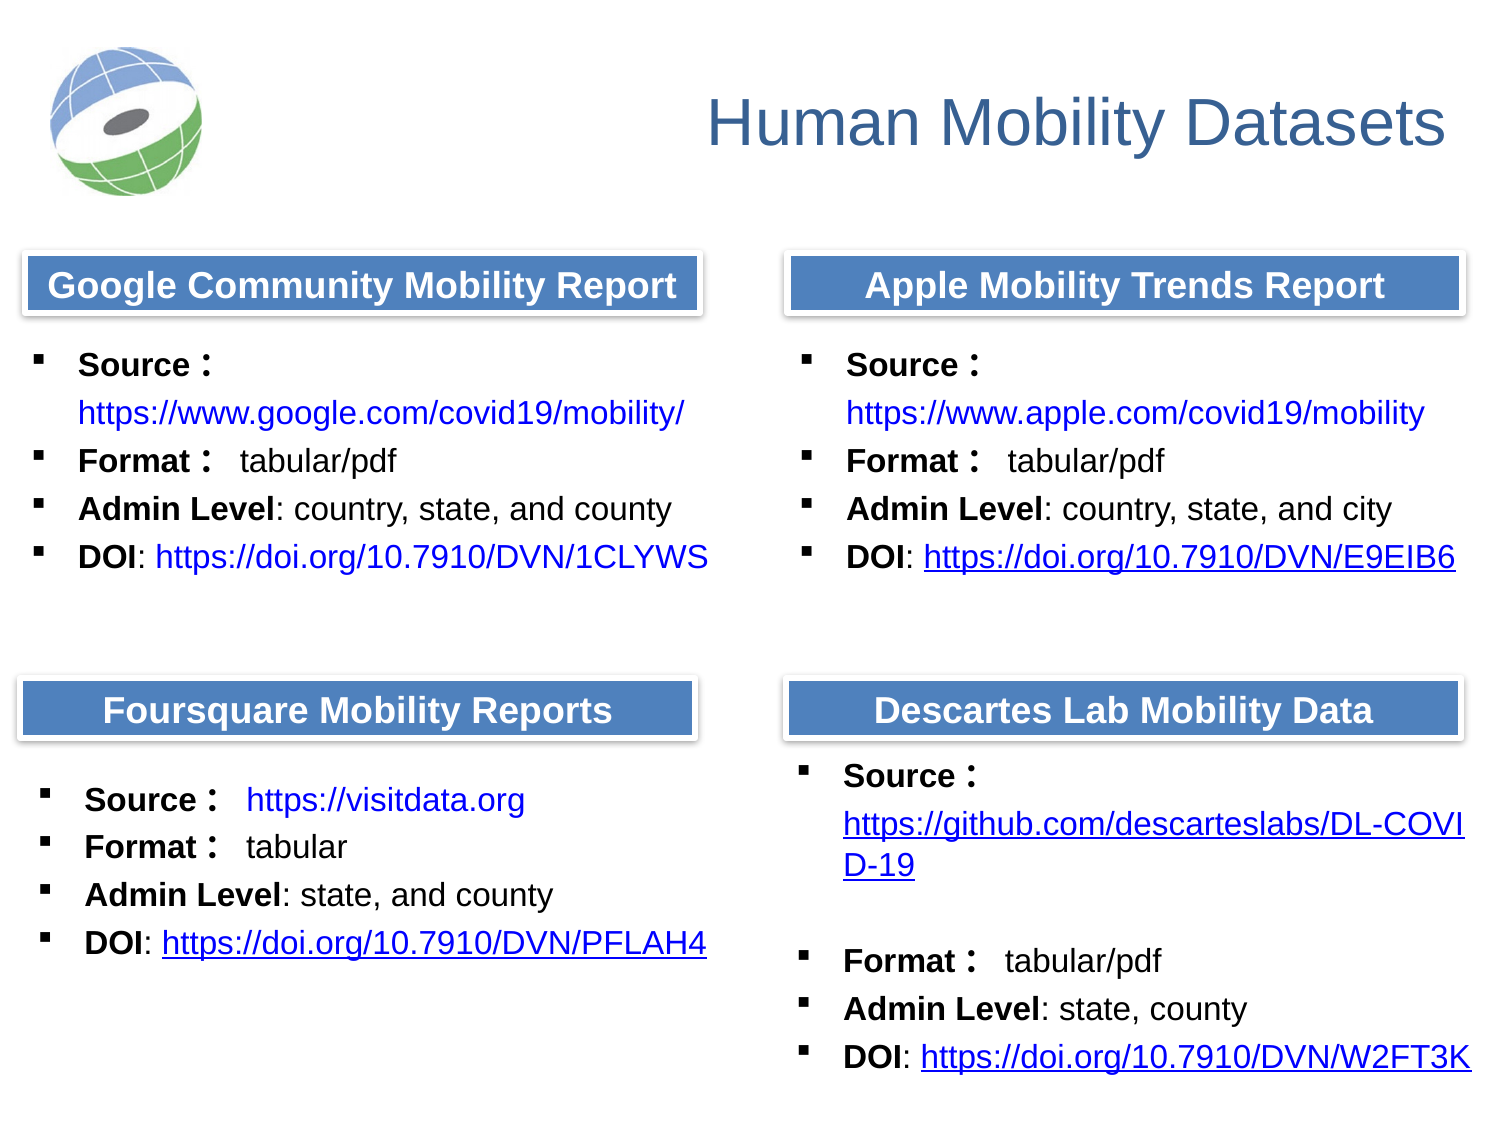

# Human Mobility Datasets
Google Community Mobility Report
Apple Mobility Trends Report
Source：https://www.google.com/covid19/mobility/
Format：tabular/pdf
Admin Level: country, state, and county
DOI: https://doi.org/10.7910/DVN/1CLYWS
Source：https://www.apple.com/covid19/mobility
Format：tabular/pdf
Admin Level: country, state, and city
DOI: https://doi.org/10.7910/DVN/E9EIB6
Foursquare Mobility Reports
Descartes Lab Mobility Data
Source：https://github.com/descarteslabs/DL-COVID-19
Format：tabular/pdf
Admin Level: state, county
DOI: https://doi.org/10.7910/DVN/W2FT3K
Source：https://visitdata.org
Format：tabular
Admin Level: state, and county
DOI: https://doi.org/10.7910/DVN/PFLAH4